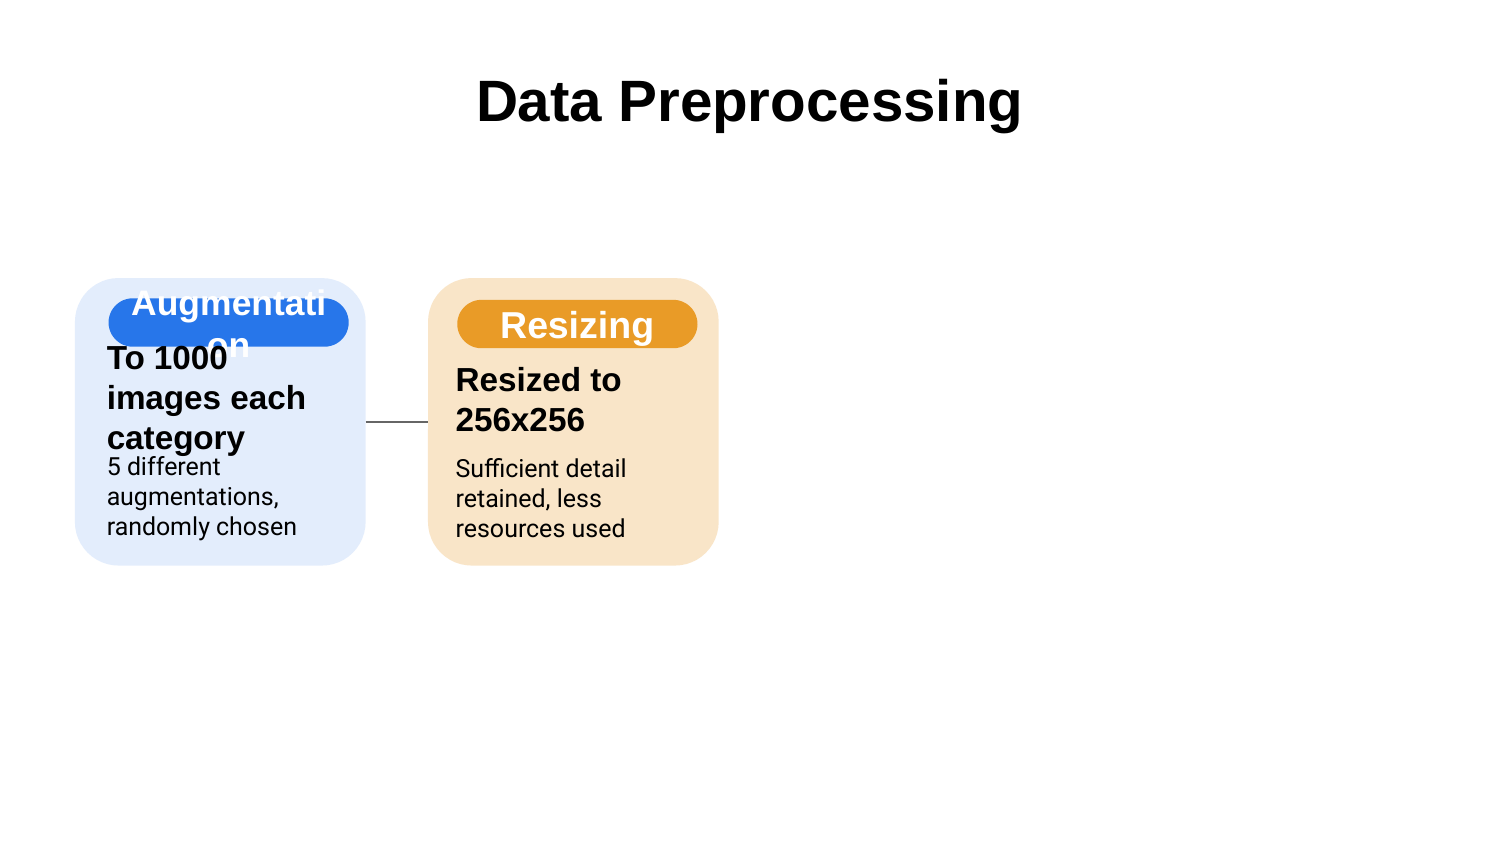

# Data Preprocessing

Resizing
Resized to 256x256
Sufficient detail retained, less resources used
Augmentation
To 1000 images each category
5 different augmentations, randomly chosen